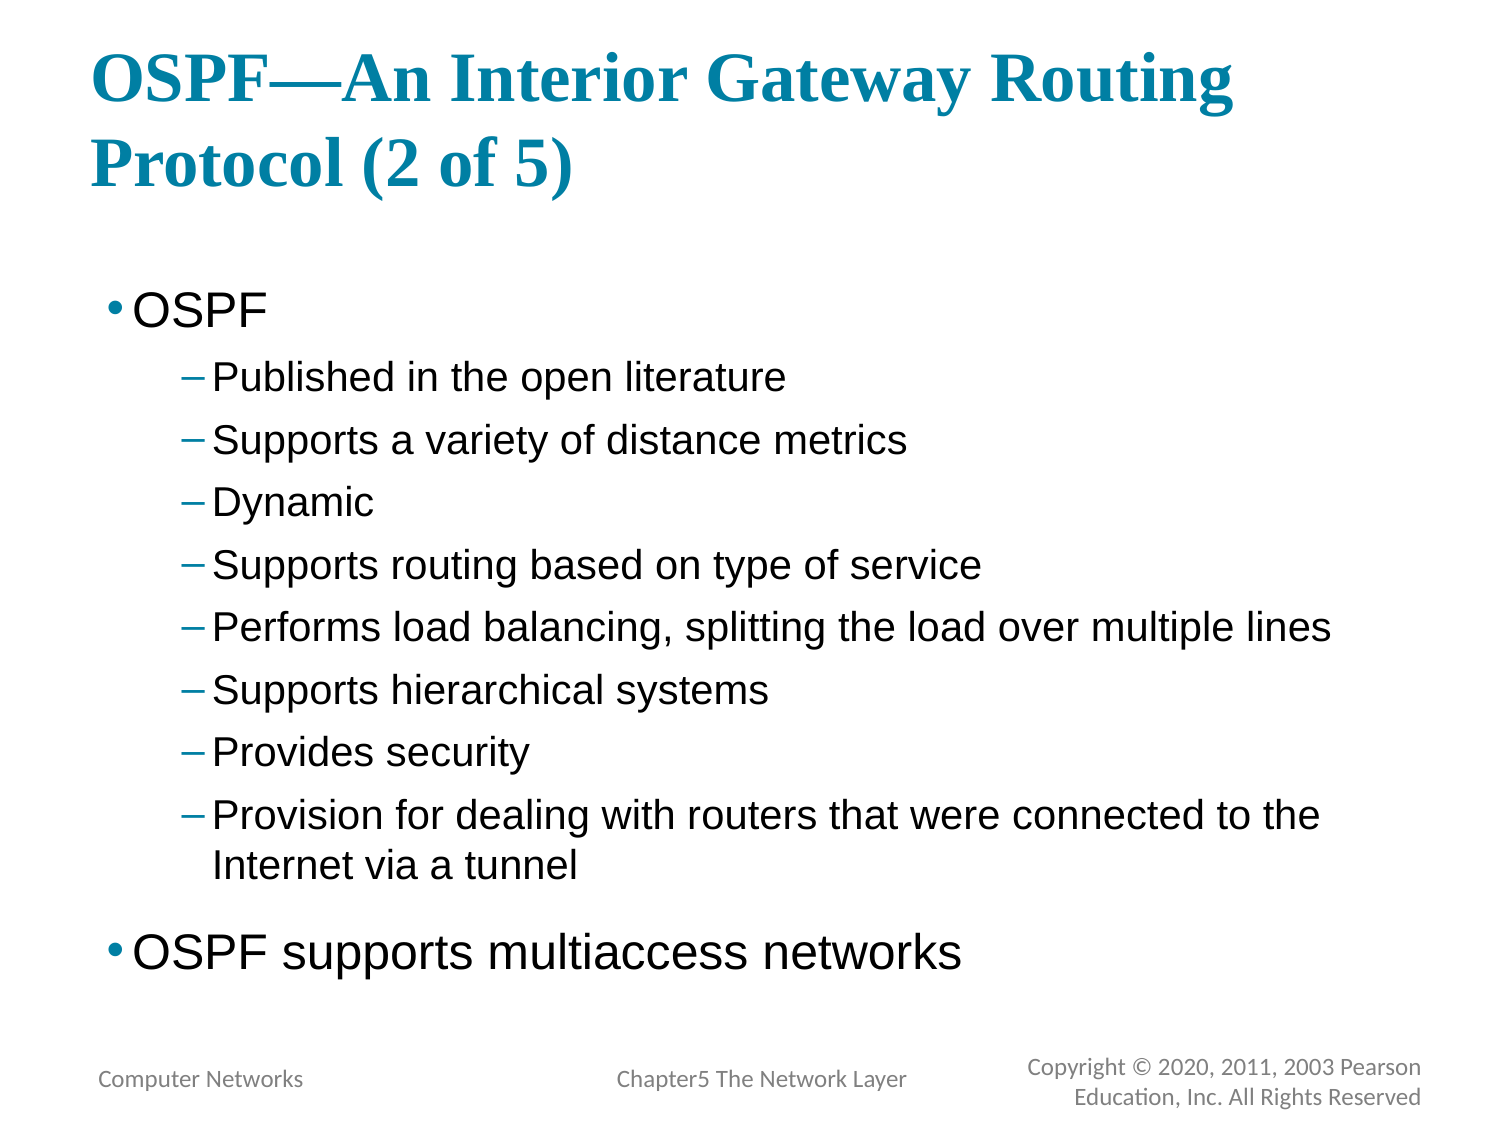

# OSPF—An Interior Gateway Routing Protocol (2 of 5)
OSPF
Published in the open literature
Supports a variety of distance metrics
Dynamic
Supports routing based on type of service
Performs load balancing, splitting the load over multiple lines
Supports hierarchical systems
Provides security
Provision for dealing with routers that were connected to the Internet via a tunnel
OSPF supports multiaccess networks